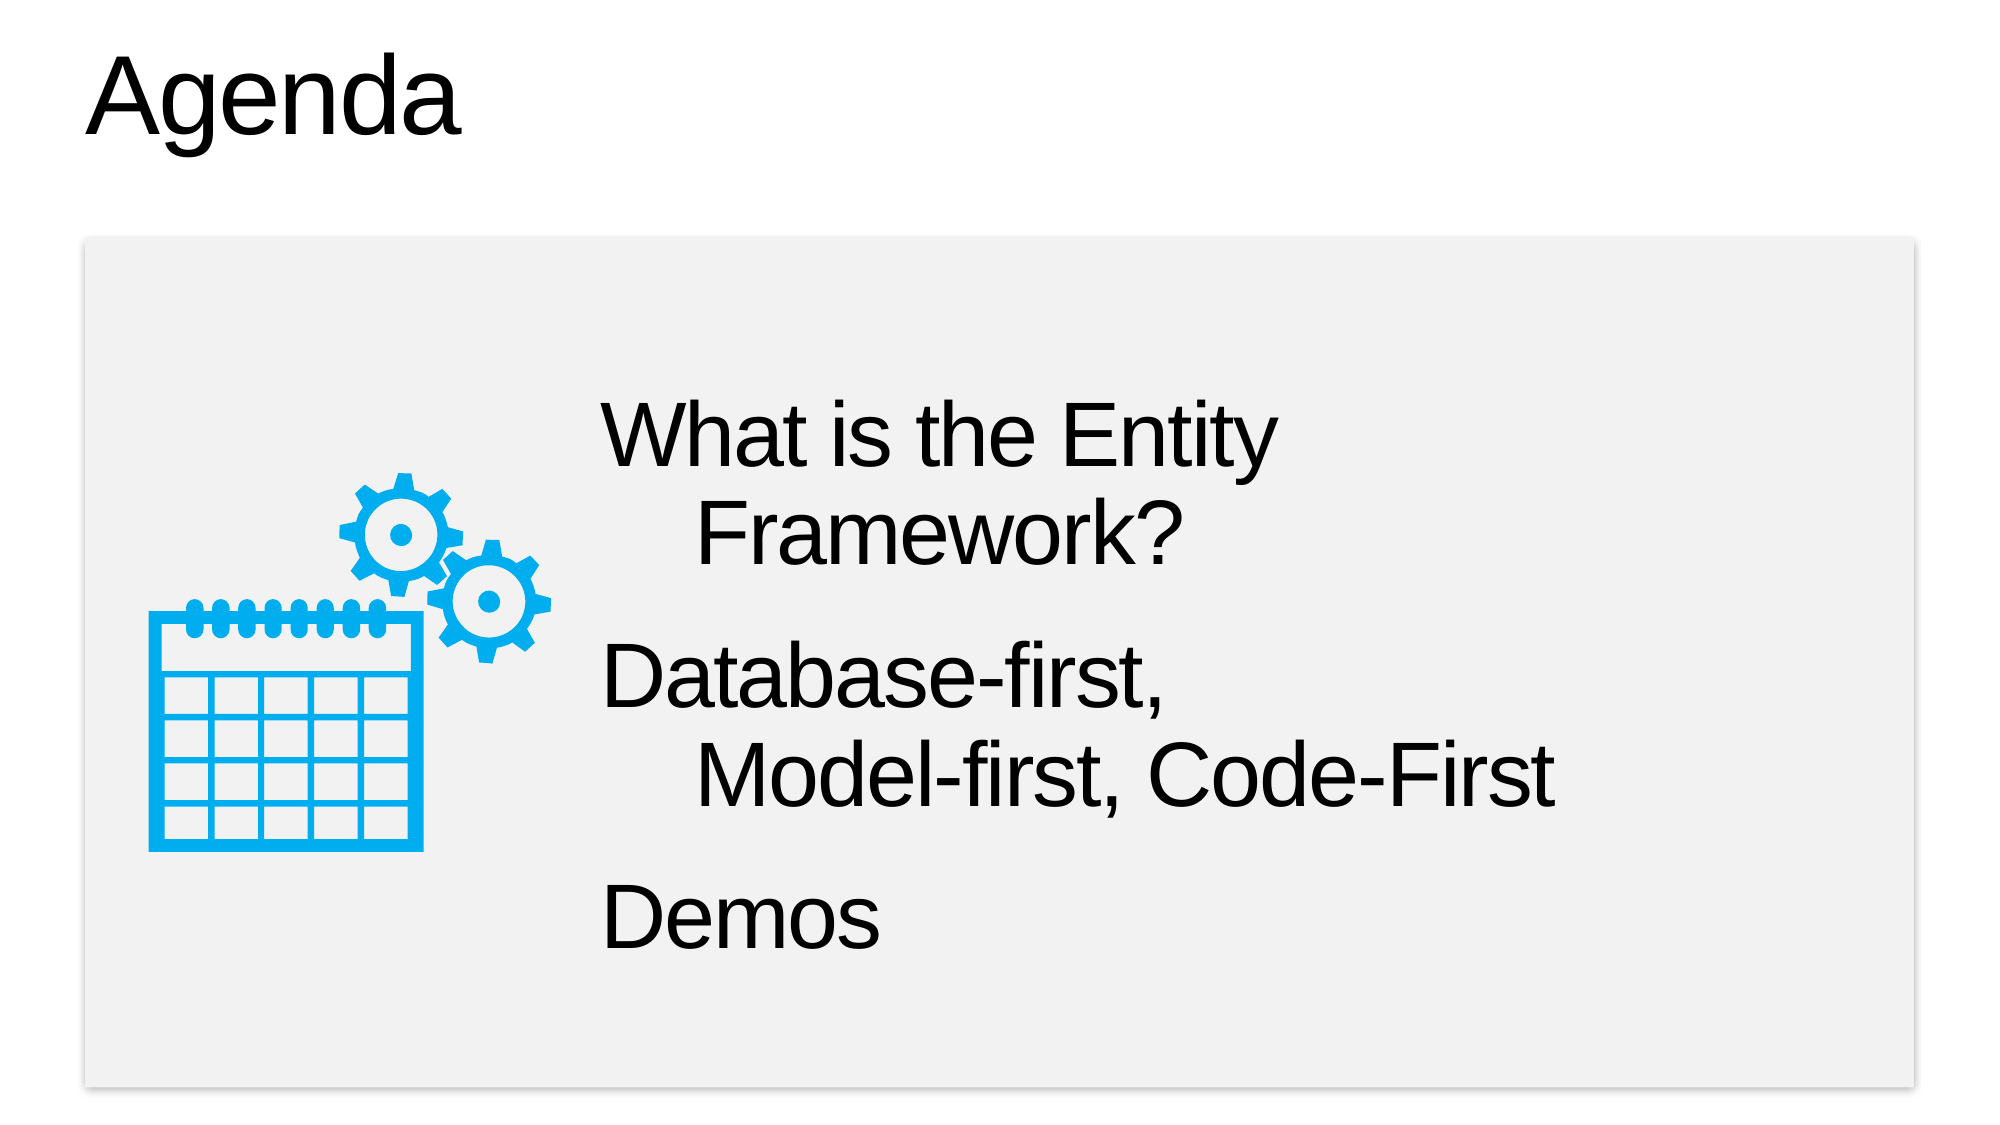

# Agenda
What is the Entity Framework?
Database-first,
Model-first, Code-First
Demos